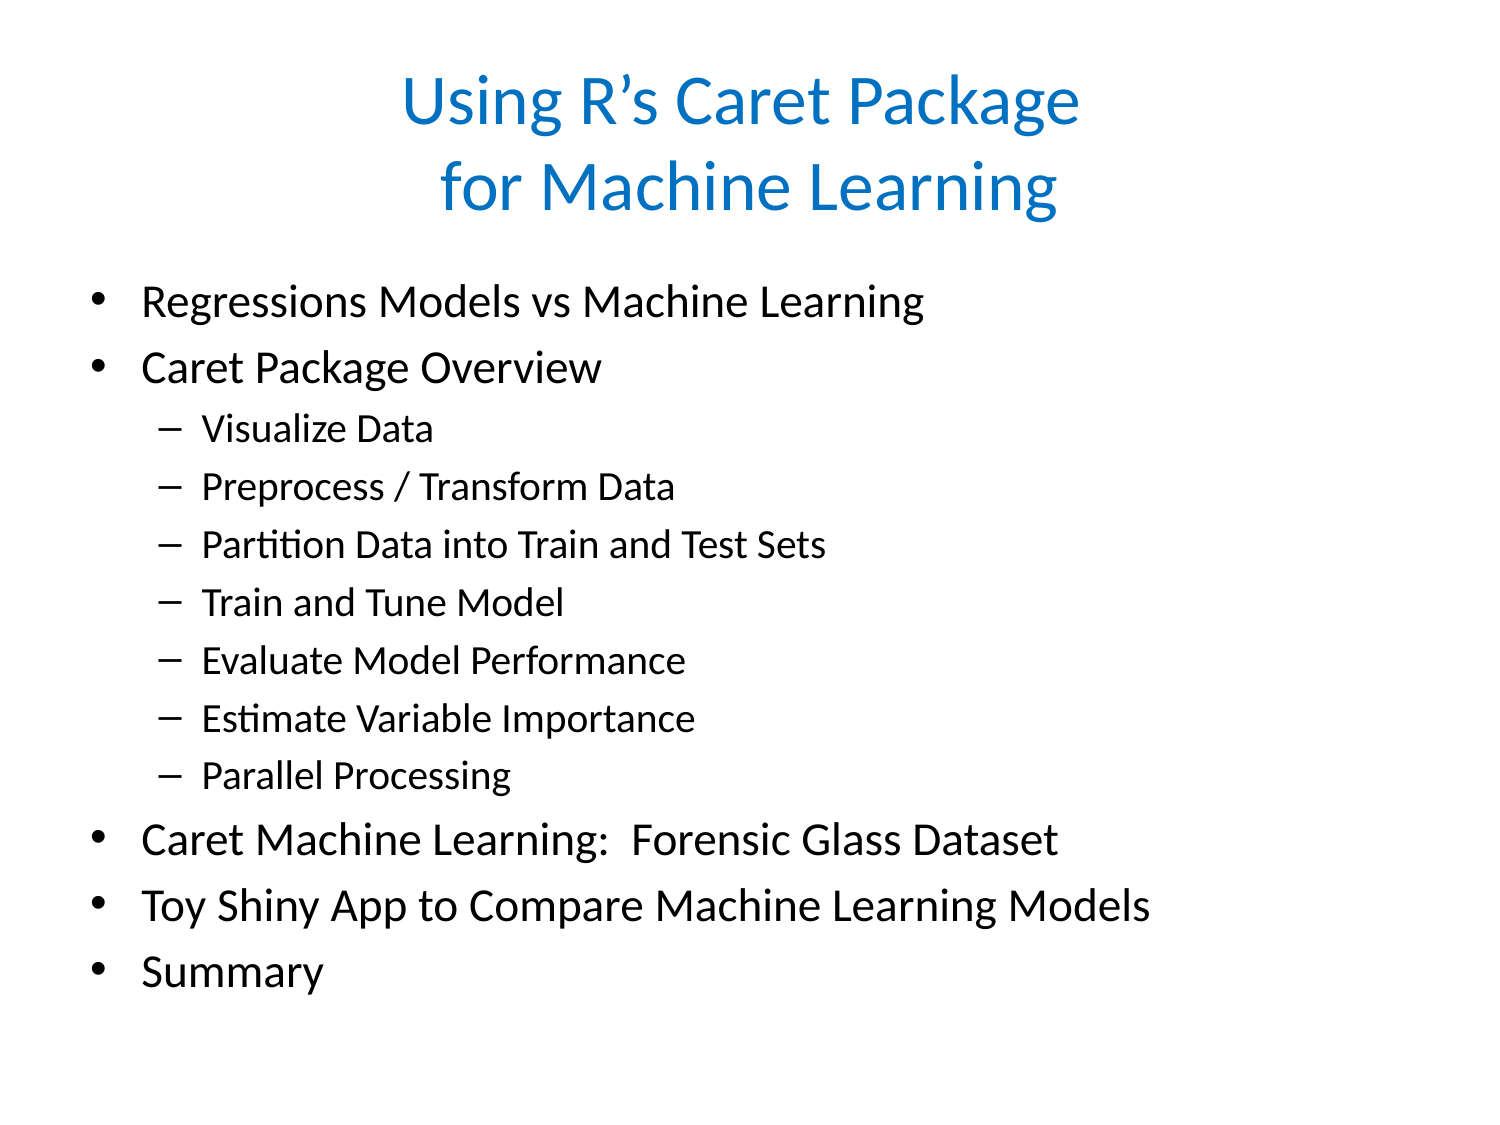

# Using R’s Caret Package for Machine Learning
Regressions Models vs Machine Learning
Caret Package Overview
Visualize Data
Preprocess / Transform Data
Partition Data into Train and Test Sets
Train and Tune Model
Evaluate Model Performance
Estimate Variable Importance
Parallel Processing
Caret Machine Learning:  Forensic Glass Dataset
Toy Shiny App to Compare Machine Learning Models
Summary